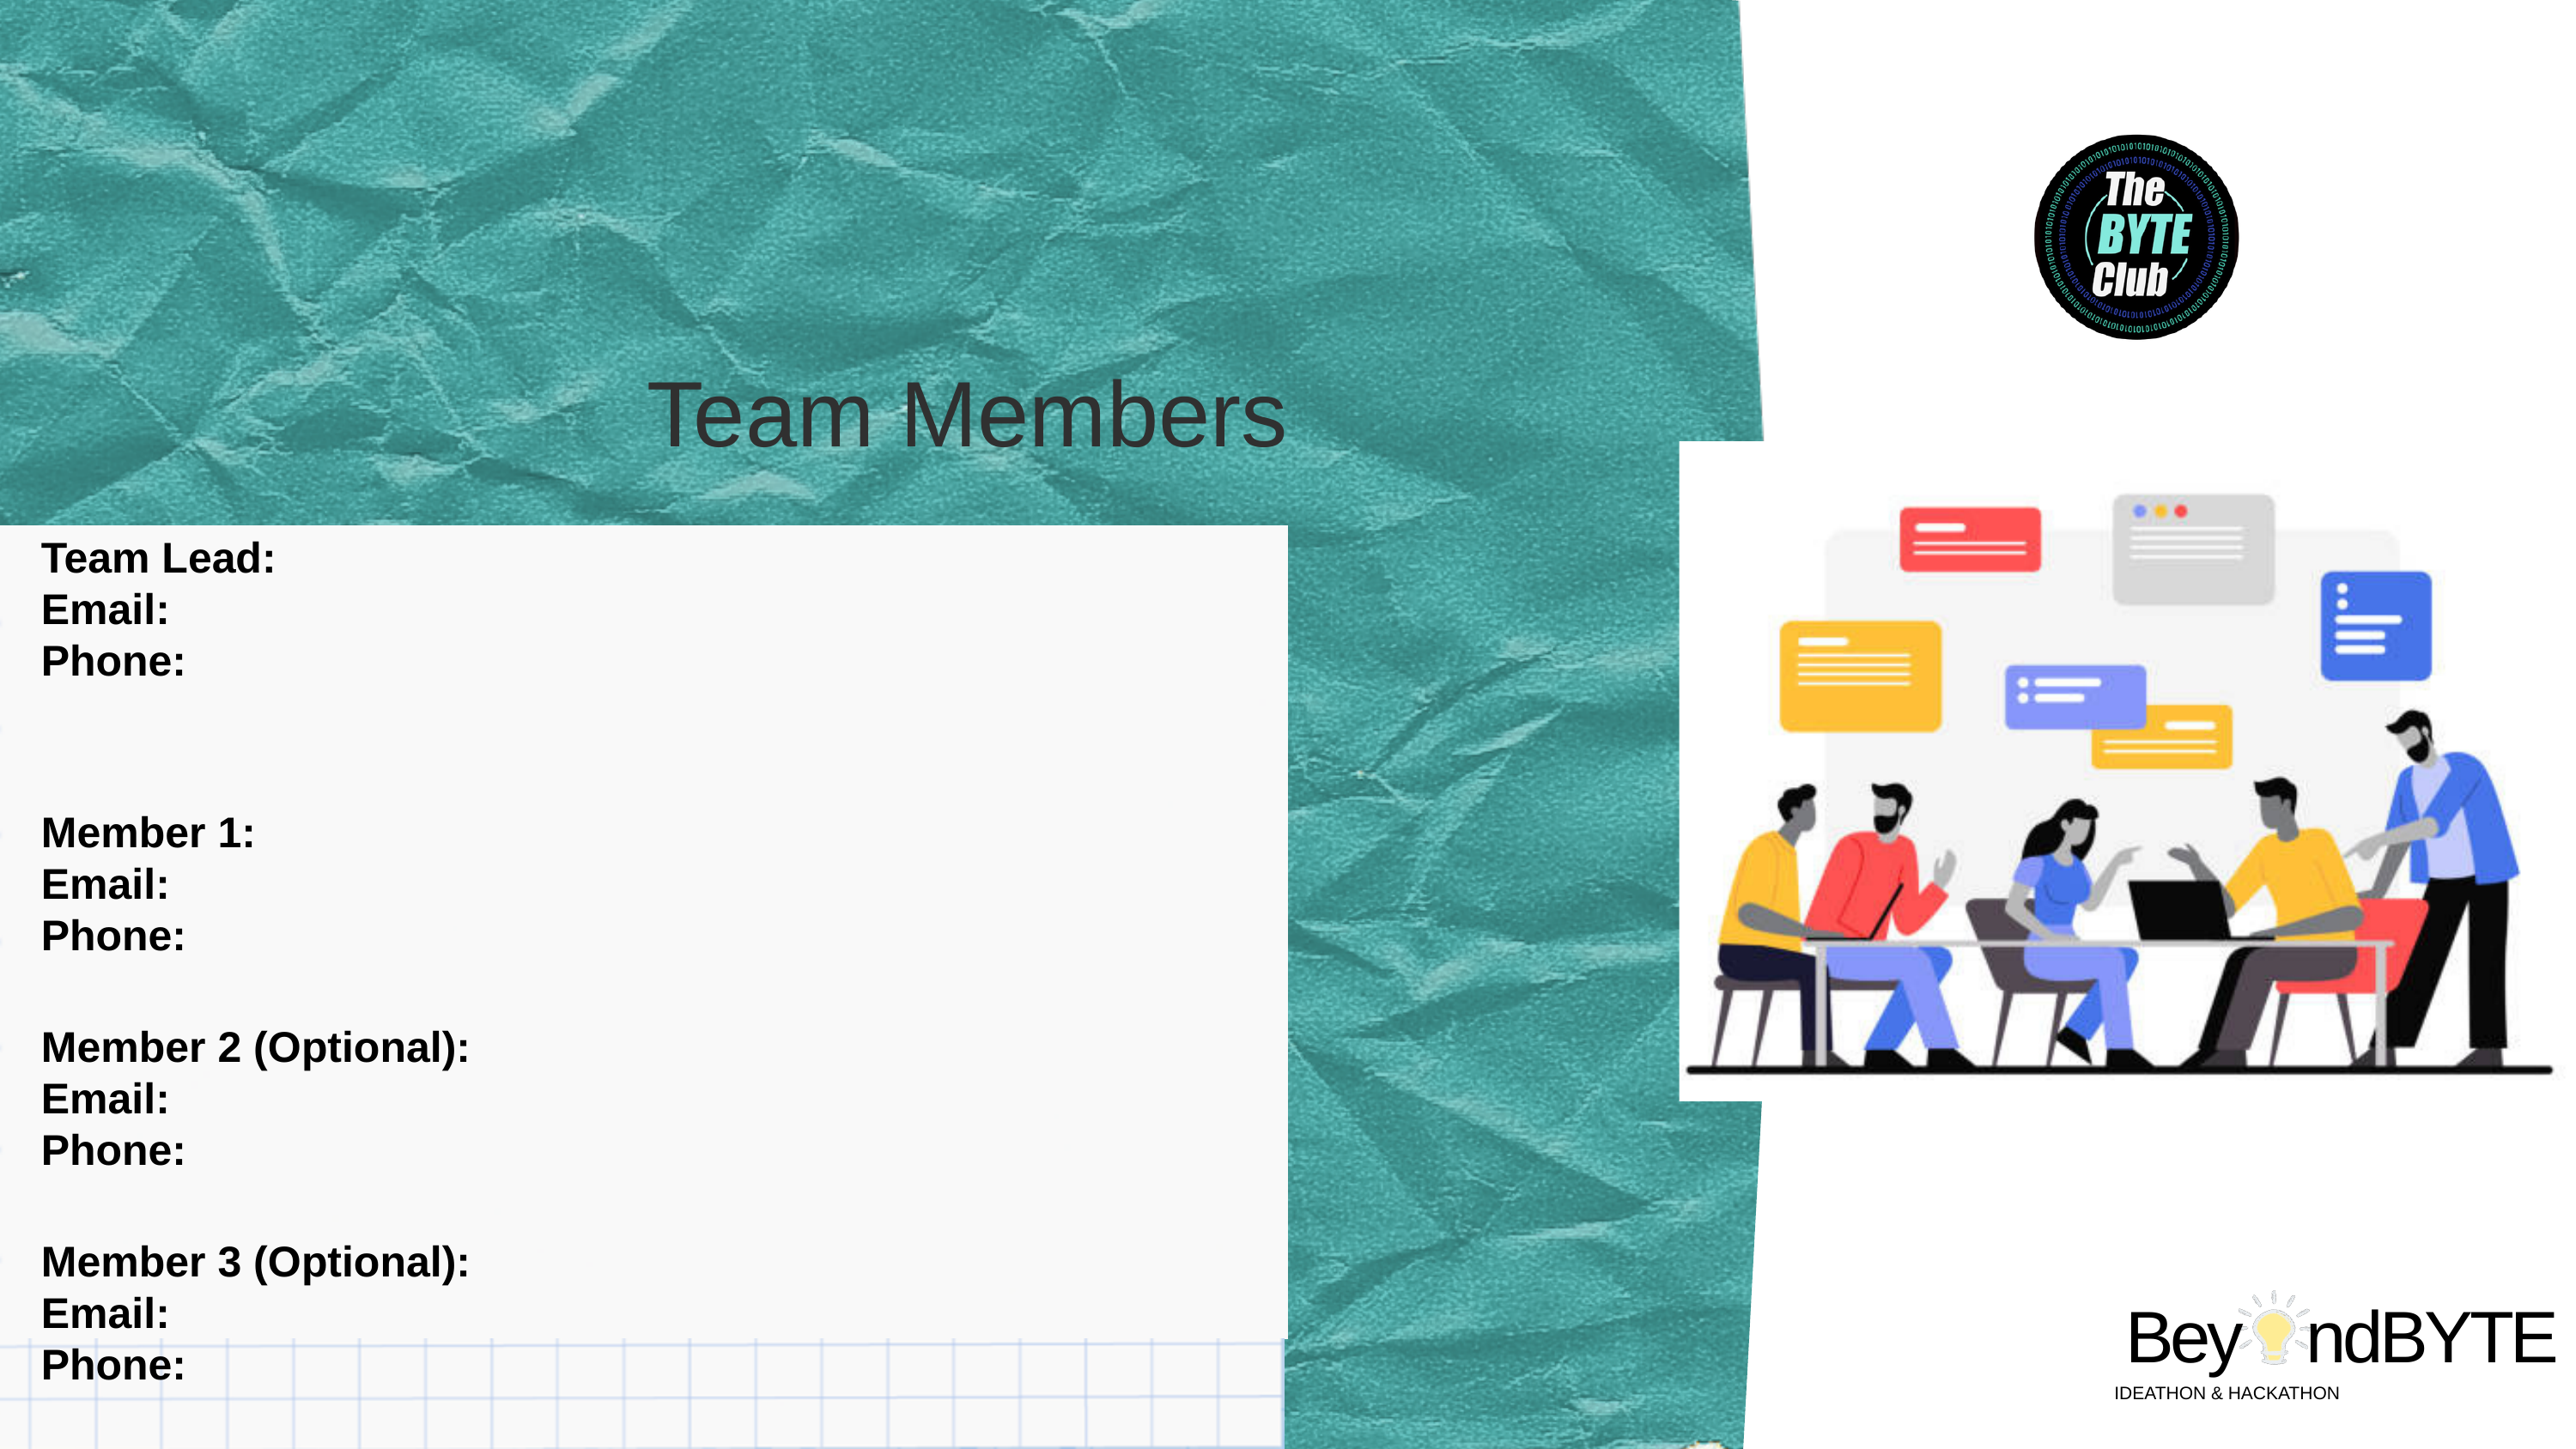

Team Members

Team Lead:
Email:
Phone:

Member 1:
Email:
Phone:

Member 2 (Optional):
Email:
Phone:

Member 3 (Optional):
Email:
Phone:
Bey
ndBYTE

IDEATHON & HACKATHON